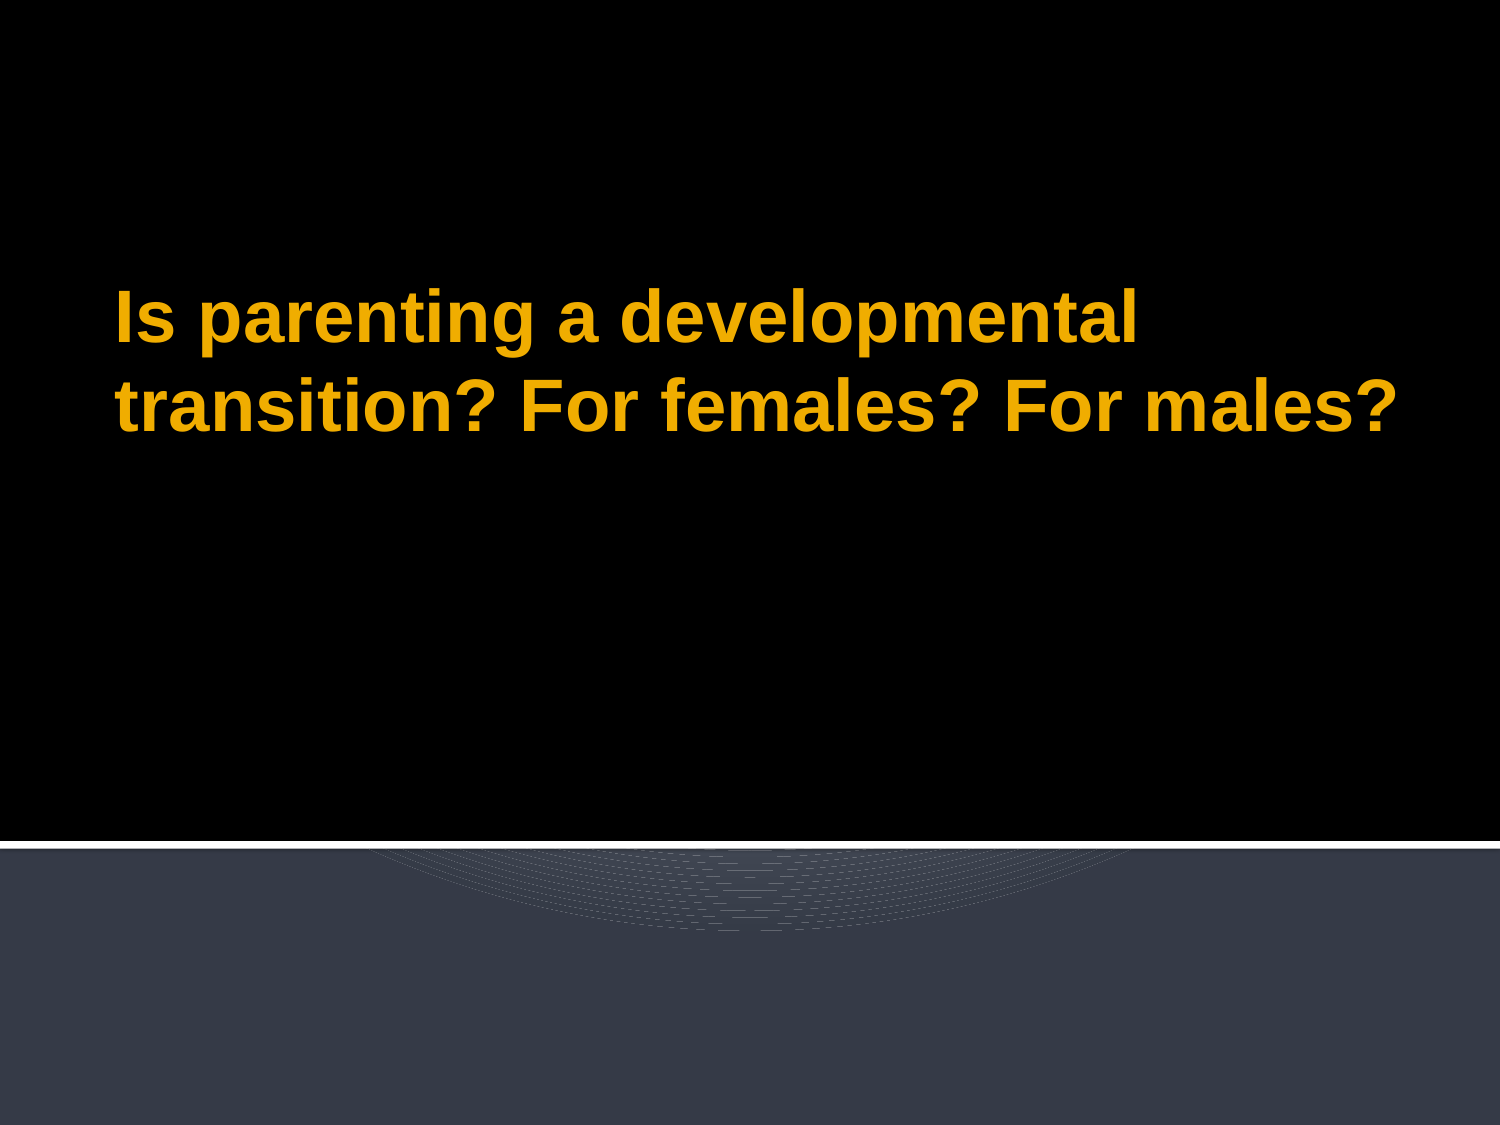

# Is parenting a developmental transition? For females? For males?
How can this information be applied to our understanding of developmental concepts like maternal sensitivity, coparenting, etc.?
Are we doomed by our upbringings?